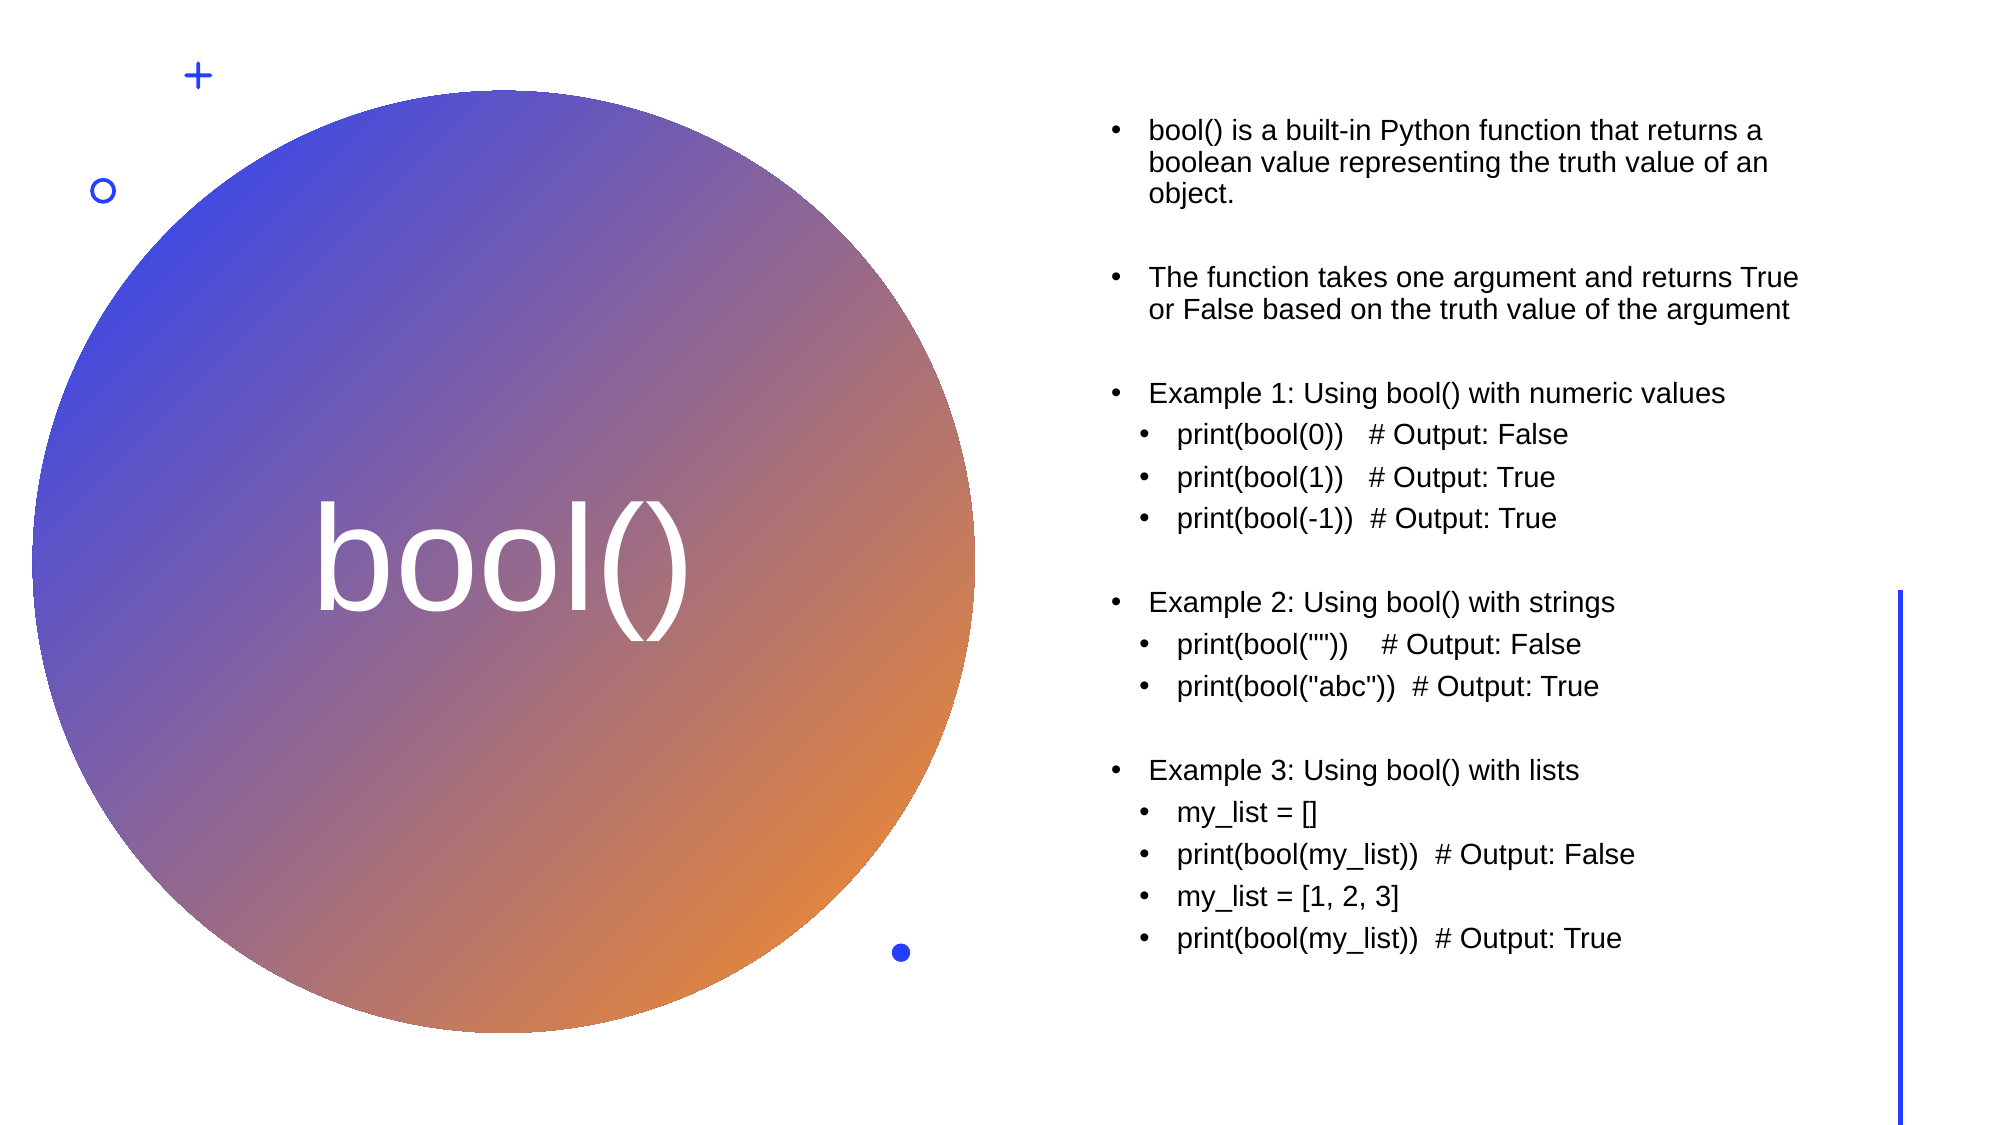

bool() is a built-in Python function that returns a boolean value representing the truth value of an object.

The function takes one argument and returns True or False based on the truth value of the argument

Example 1: Using bool() with numeric values
print(bool(0))   # Output: False
print(bool(1))   # Output: True
print(bool(-1))  # Output: True

Example 2: Using bool() with strings
print(bool(""))    # Output: False
print(bool("abc"))  # Output: True

Example 3: Using bool() with lists
my_list = []
print(bool(my_list))  # Output: False
my_list = [1, 2, 3]
print(bool(my_list))  # Output: True

# bool()